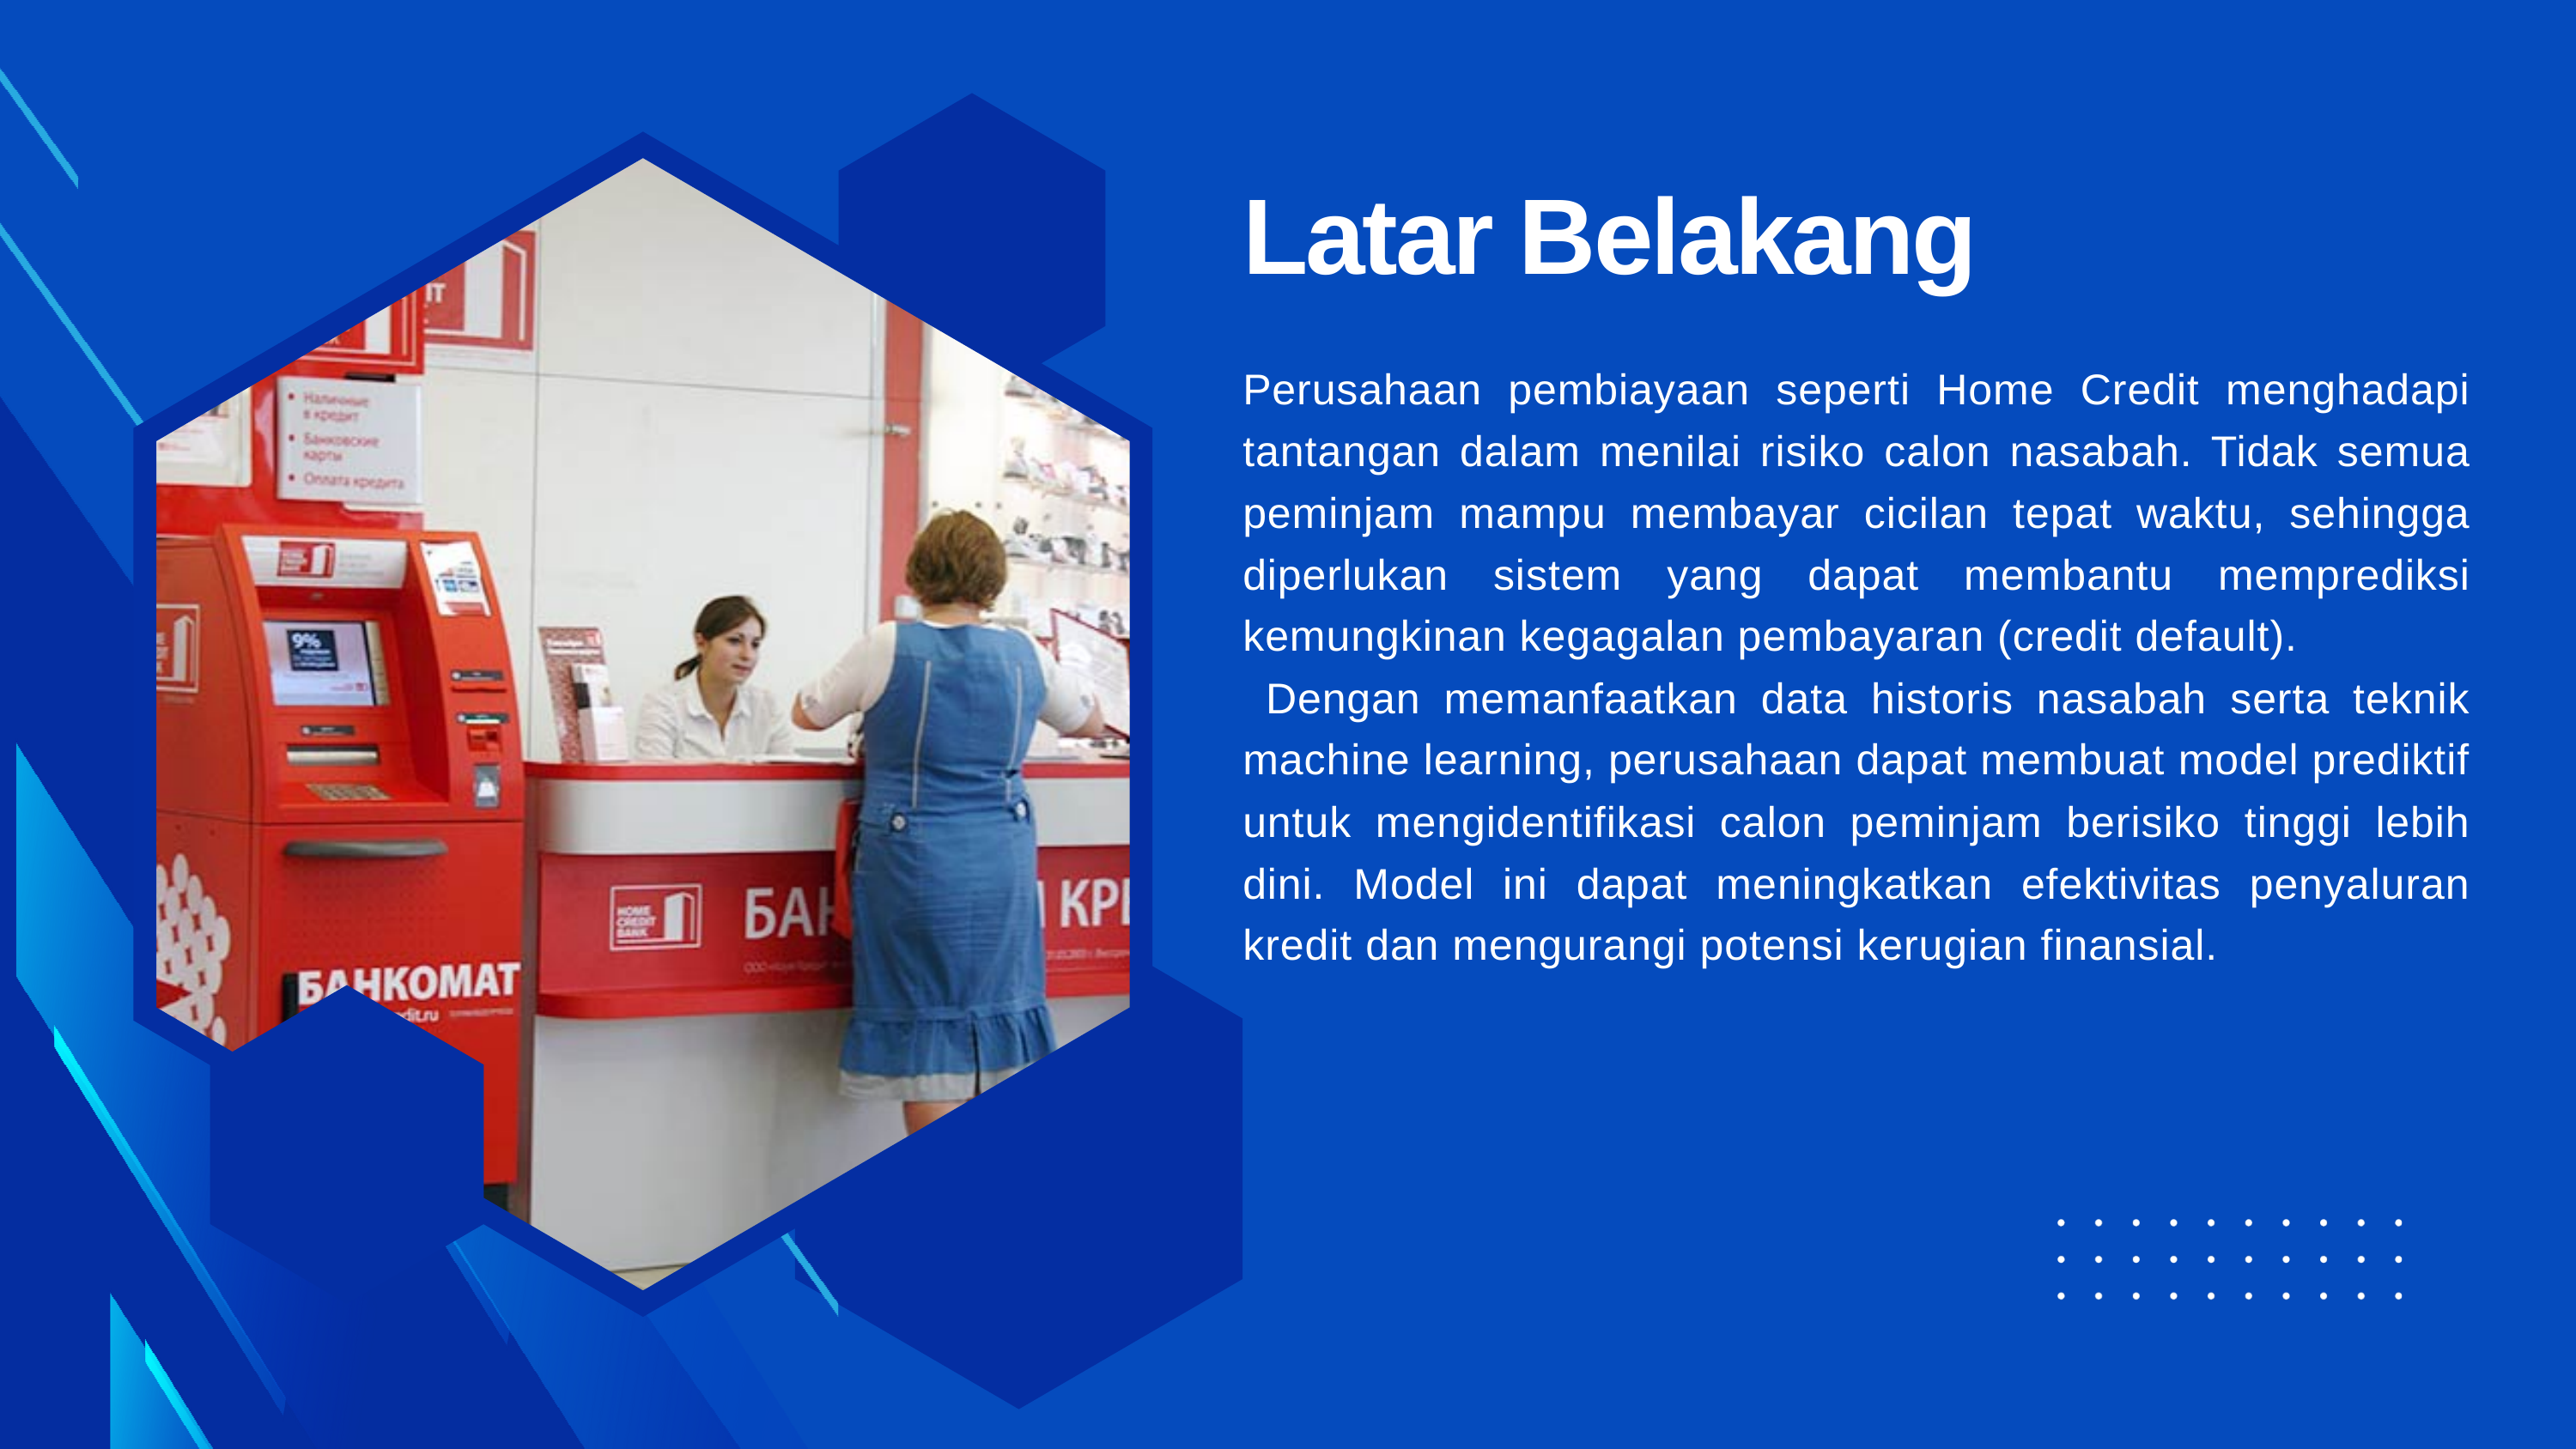

Latar Belakang

Perusahaan pembiayaan seperti Home Credit menghadapi tantangan dalam menilai risiko calon nasabah. Tidak semua peminjam mampu membayar cicilan tepat waktu, sehingga diperlukan sistem yang dapat membantu memprediksi kemungkinan kegagalan pembayaran (credit default).
 Dengan memanfaatkan data historis nasabah serta teknik machine learning, perusahaan dapat membuat model prediktif untuk mengidentifikasi calon peminjam berisiko tinggi lebih dini. Model ini dapat meningkatkan efektivitas penyaluran kredit dan mengurangi potensi kerugian finansial.